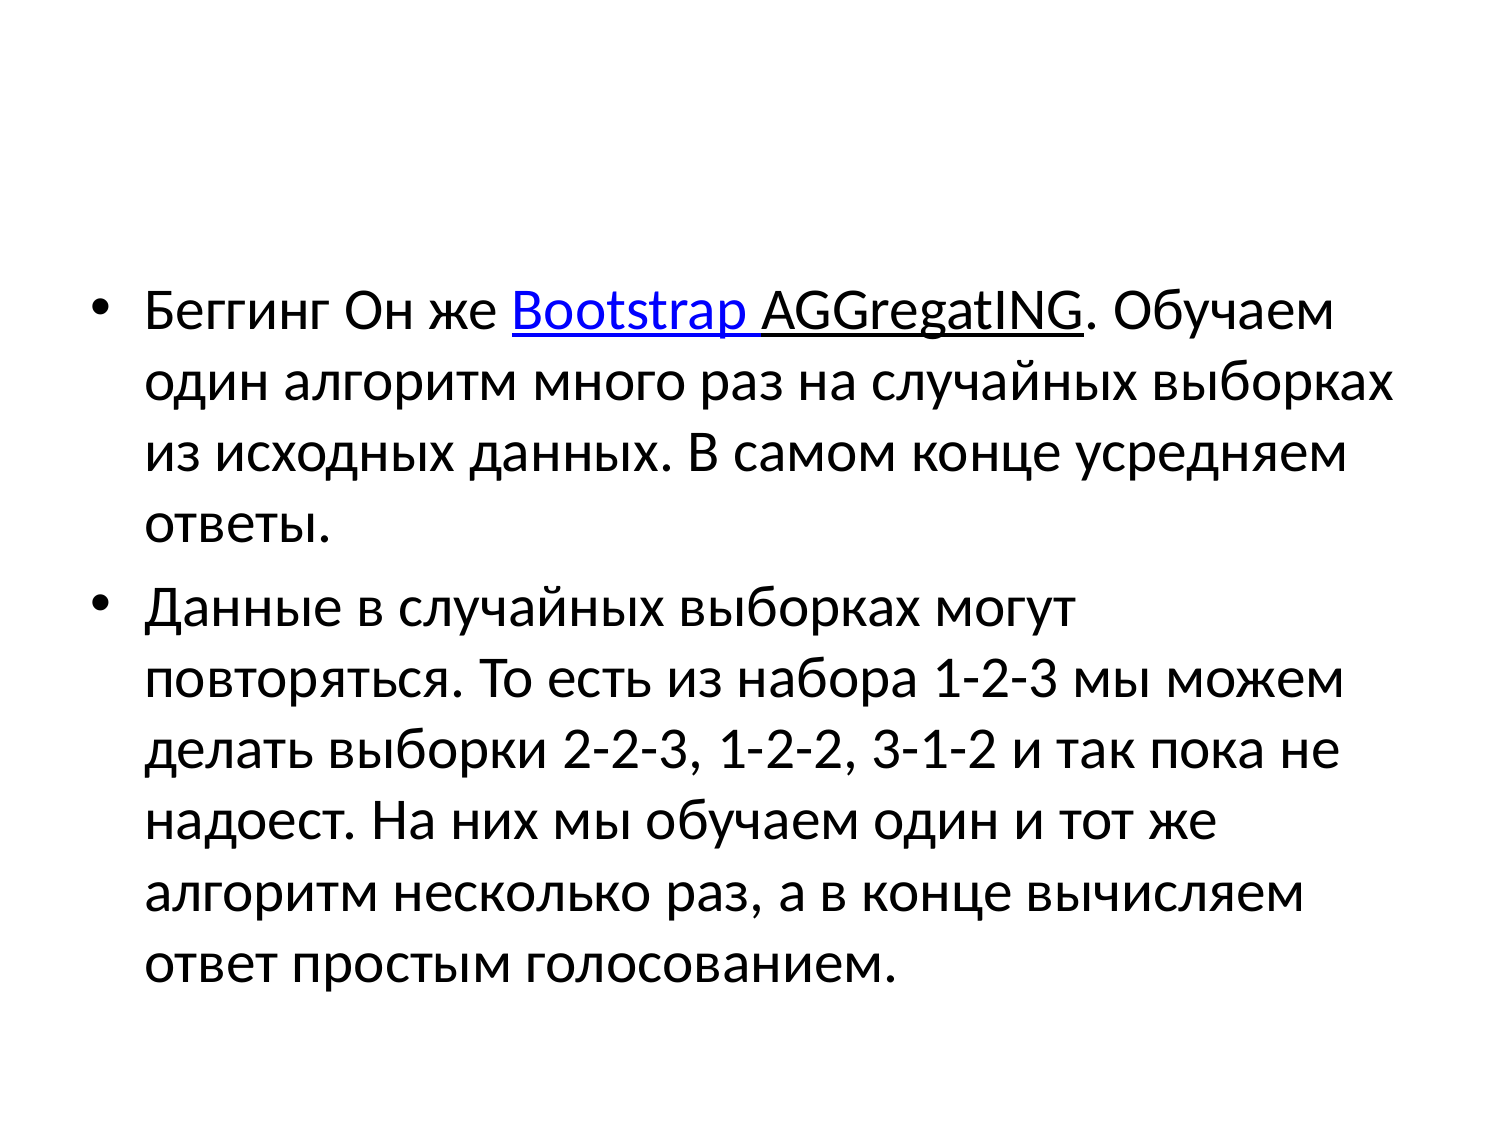

#
Беггинг Он же Bootstrap AGGregatING. Обучаем один алгоритм много раз на случайных выборках из исходных данных. В самом конце усредняем ответы.
Данные в случайных выборках могут повторяться. То есть из набора 1-2-3 мы можем делать выборки 2-2-3, 1-2-2, 3-1-2 и так пока не надоест. На них мы обучаем один и тот же алгоритм несколько раз, а в конце вычисляем ответ простым голосованием.